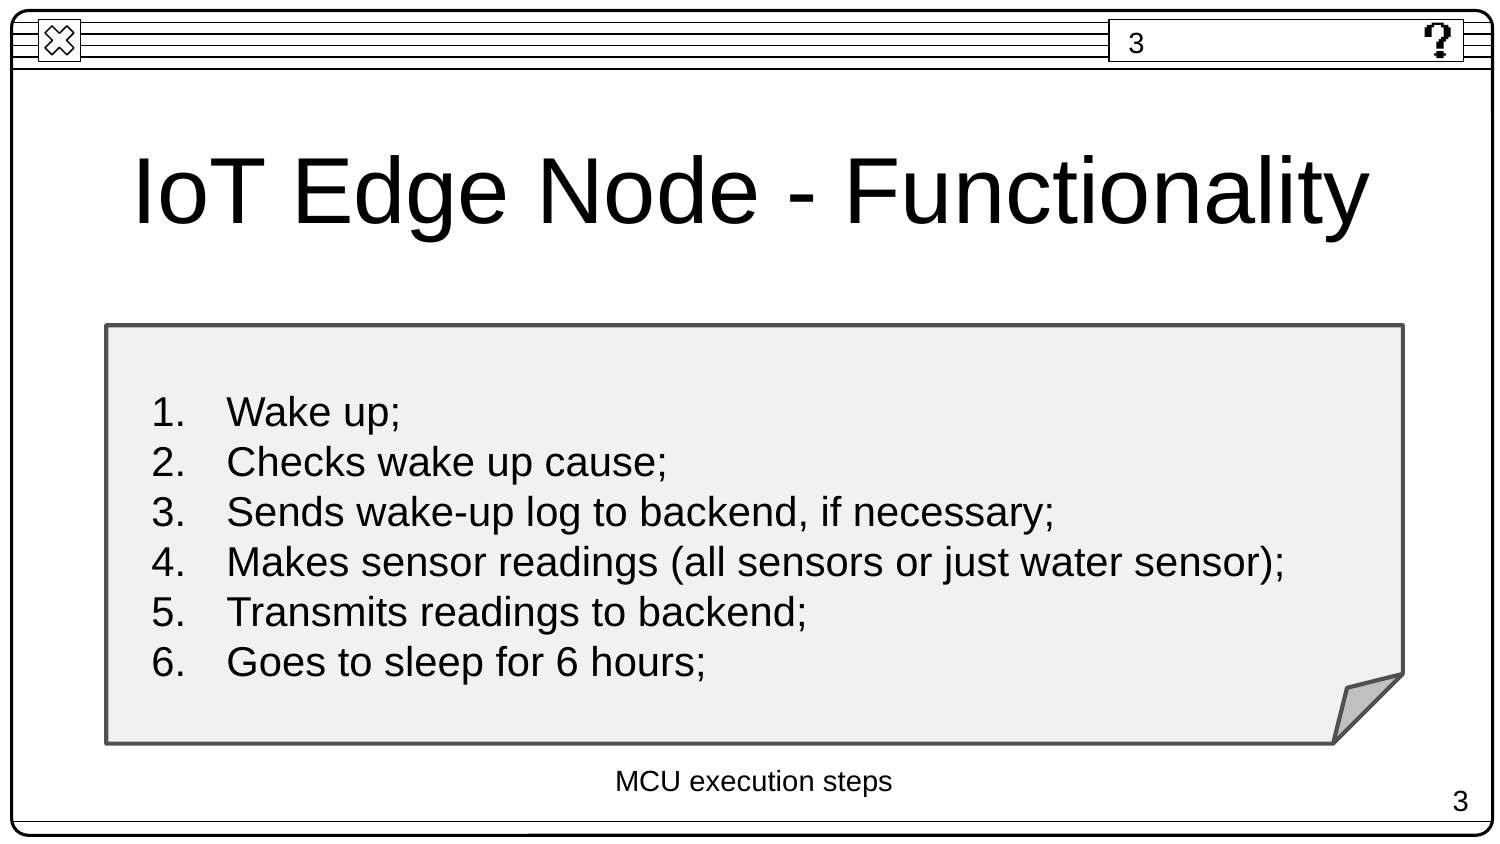

3
# IoT Edge Node - Functionality

Wake up;
Checks wake up cause;
Sends wake-up log to backend, if necessary;
Makes sensor readings (all sensors or just water sensor);
Transmits readings to backend;
Goes to sleep for 6 hours;
MCU execution steps
3